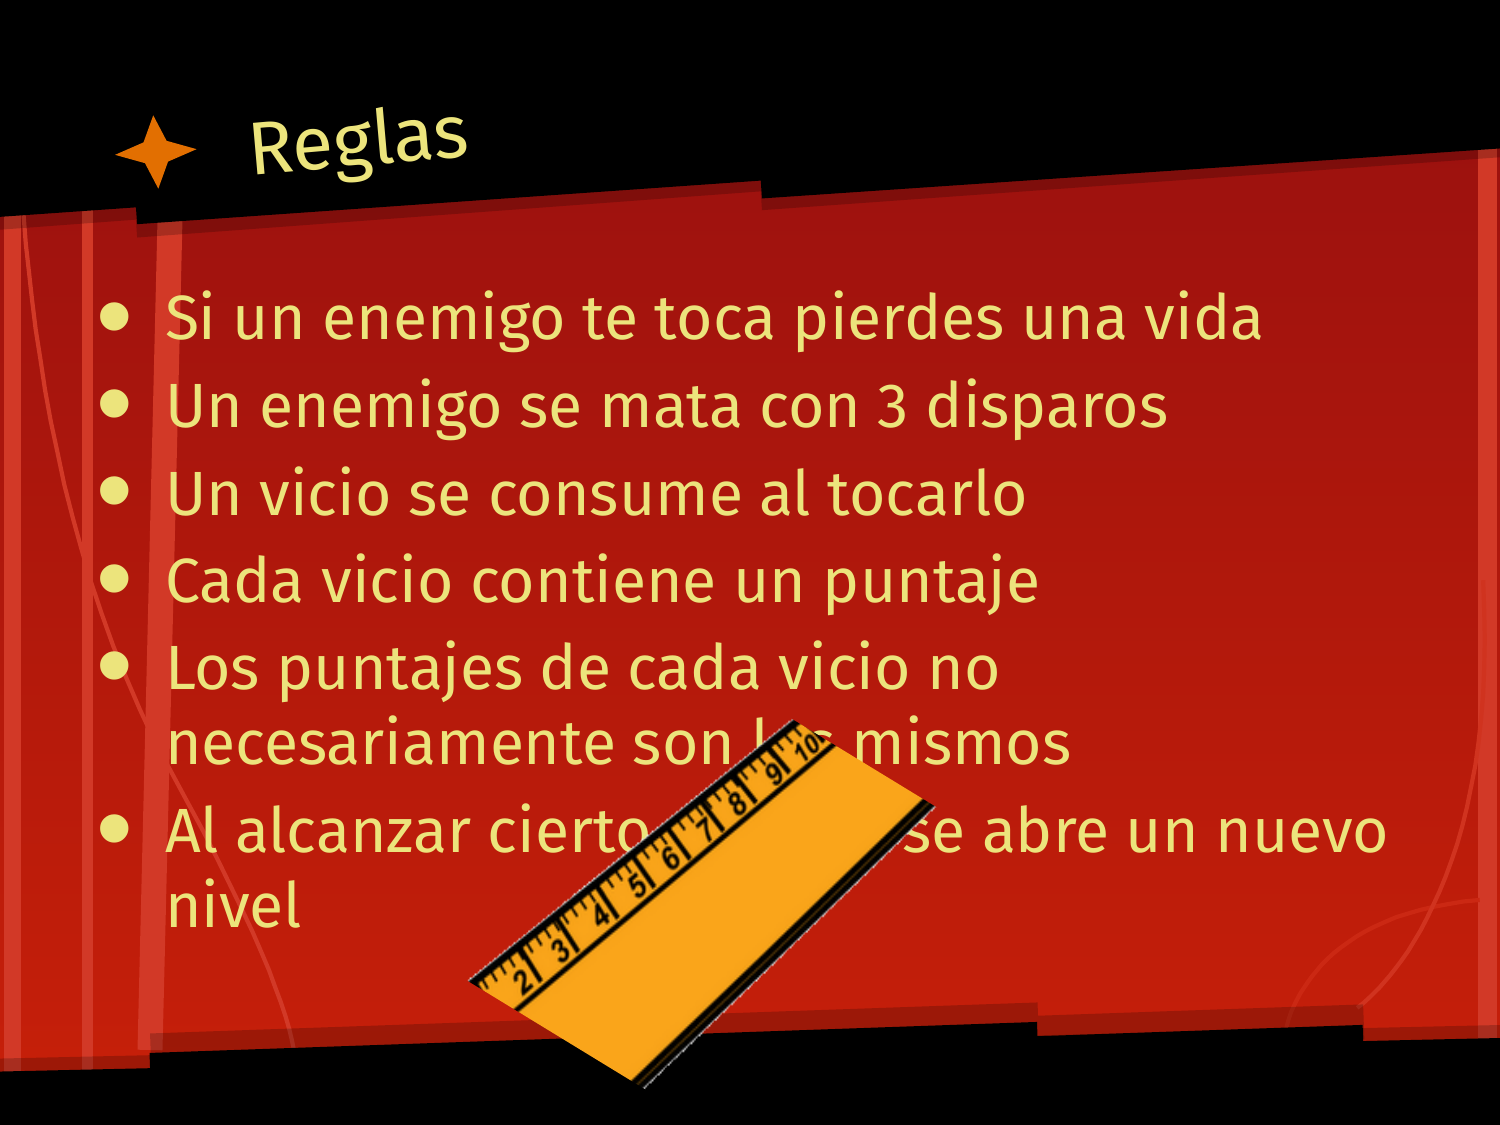

# Reglas
Si un enemigo te toca pierdes una vida
Un enemigo se mata con 3 disparos
Un vicio se consume al tocarlo
Cada vicio contiene un puntaje
Los puntajes de cada vicio no necesariamente son los mismos
Al alcanzar cierto puntaje se abre un nuevo nivel